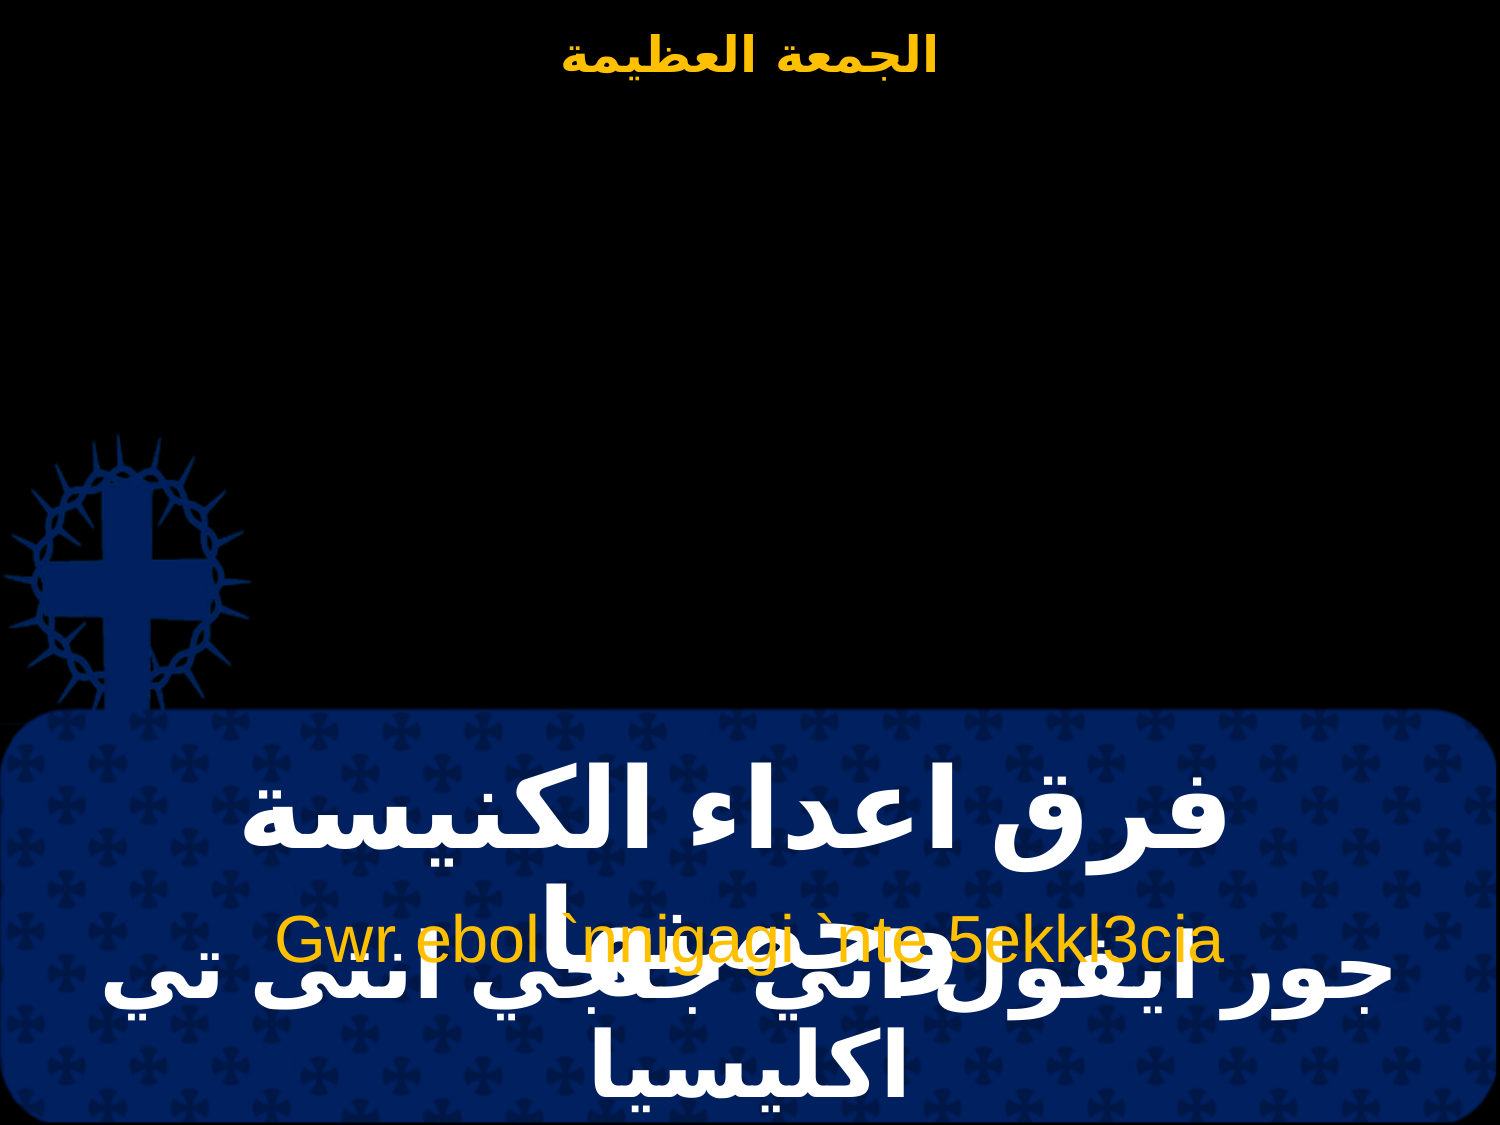

# فرق اعداء الكنيسة وحصنها
Gwr ebol `nnigagi `nte 5ekkl3cia
جور ايفول اني جاجي انتى تي اكليسيا